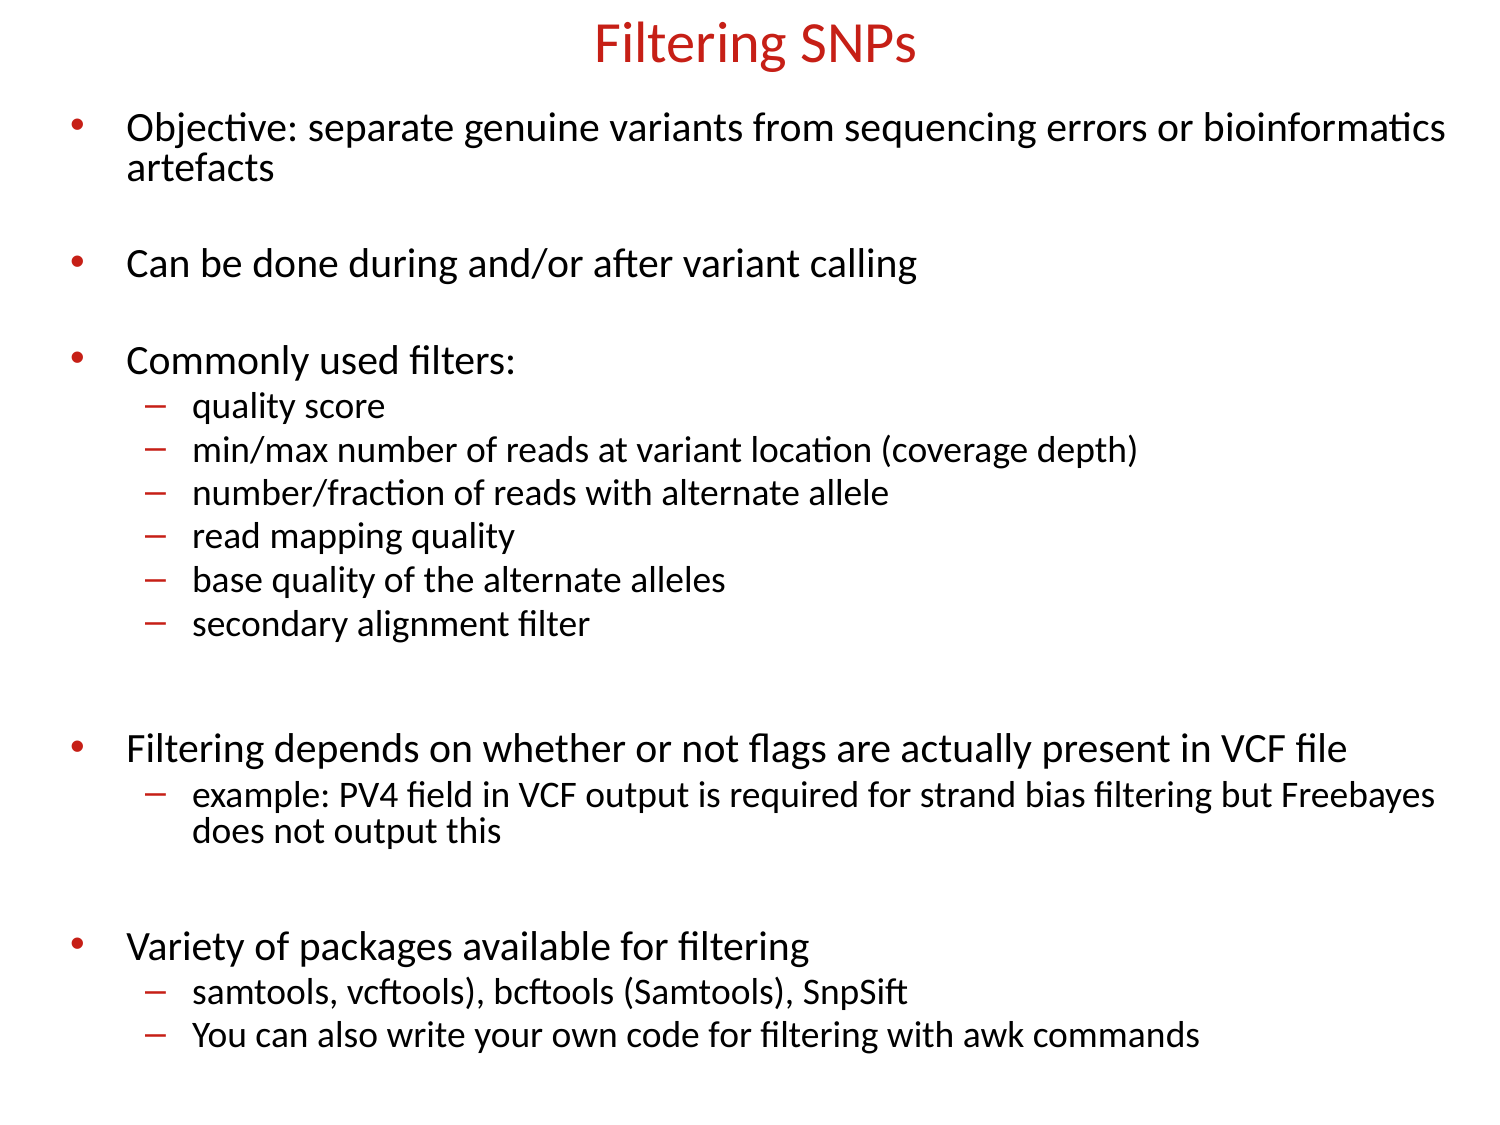

# Filtering SNPs
Objective: separate genuine variants from sequencing errors or bioinformatics artefacts

Can be done during and/or after variant calling

Commonly used filters:
quality score
min/max number of reads at variant location (coverage depth)
number/fraction of reads with alternate allele
read mapping quality
base quality of the alternate alleles
secondary alignment filter

Filtering depends on whether or not flags are actually present in VCF file
example: PV4 field in VCF output is required for strand bias filtering but Freebayes does not output this

Variety of packages available for filtering
samtools, vcftools), bcftools (Samtools), SnpSift
You can also write your own code for filtering with awk commands